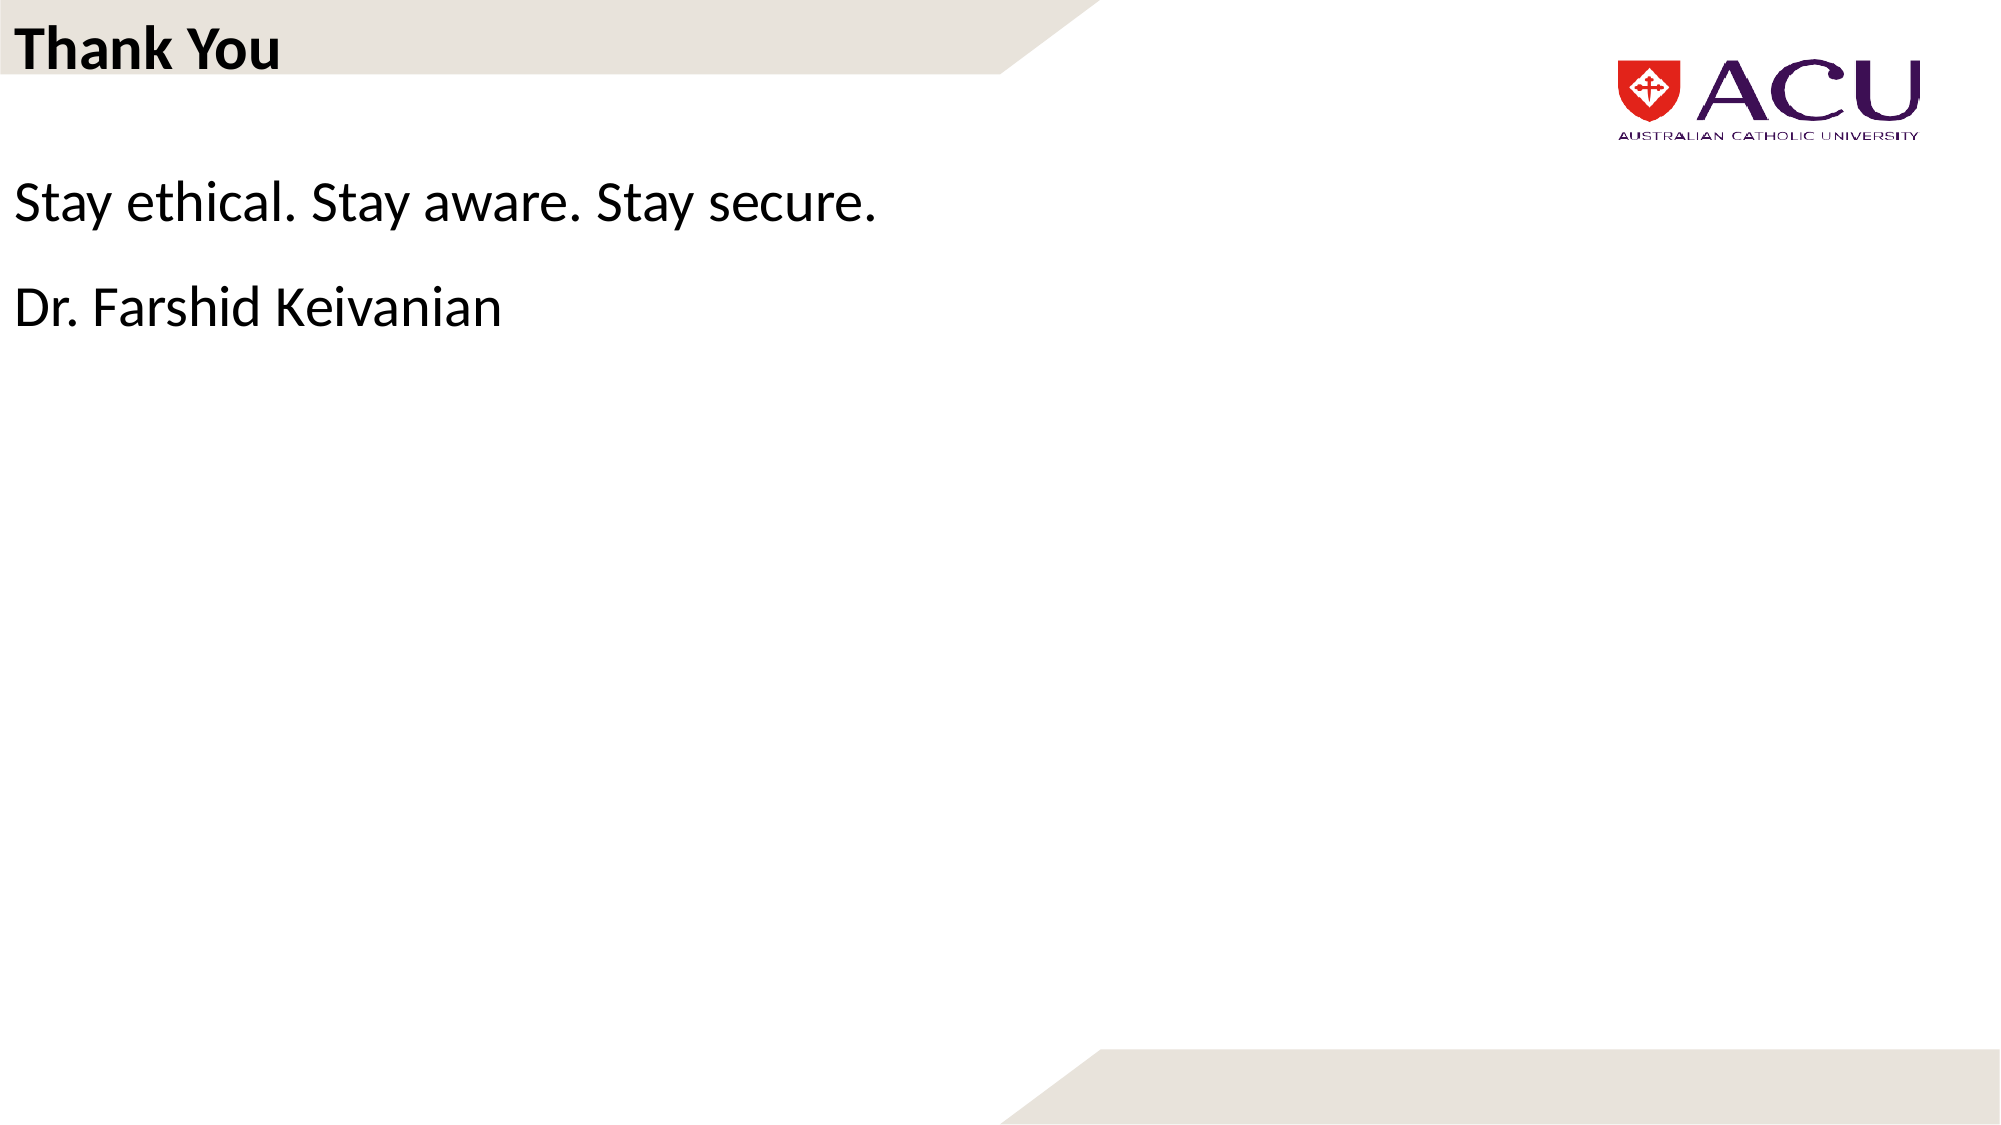

Thank You
Stay ethical. Stay aware. Stay secure.
Dr. Farshid Keivanian